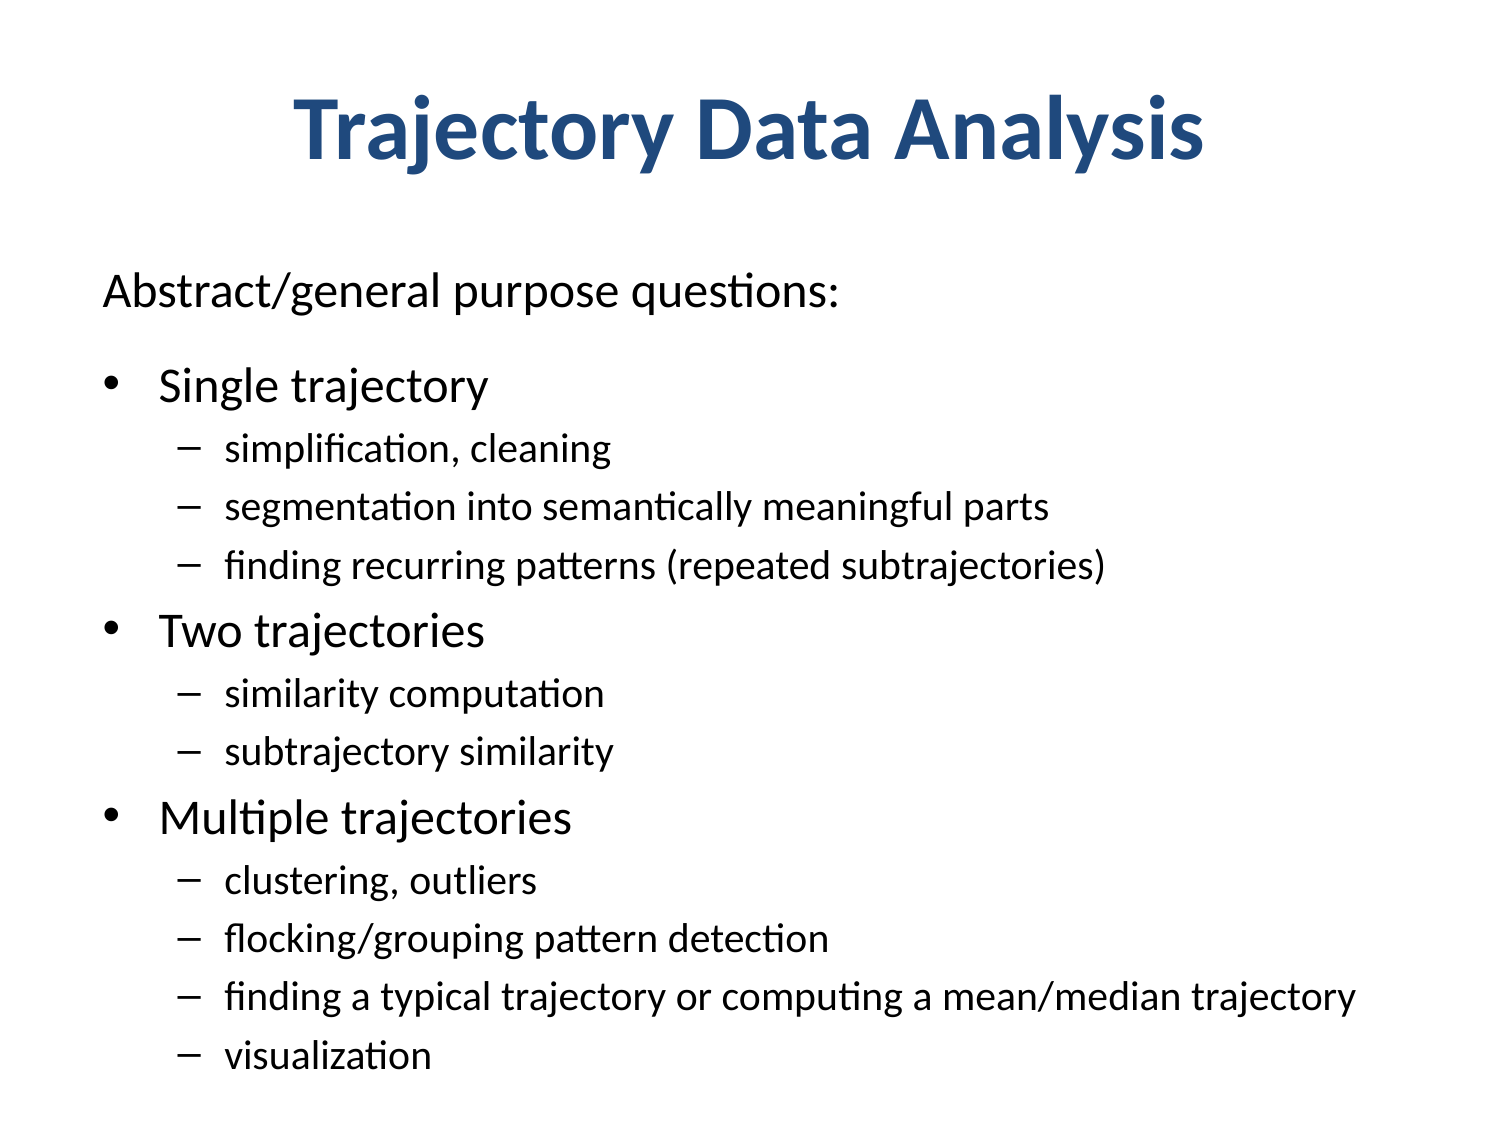

# Trajectory Data Analysis
Abstract/general purpose questions:
Single trajectory
simplification, cleaning
segmentation into semantically meaningful parts
finding recurring patterns (repeated subtrajectories)
Two trajectories
similarity computation
subtrajectory similarity
Multiple trajectories
clustering, outliers
flocking/grouping pattern detection
finding a typical trajectory or computing a mean/median trajectory
visualization